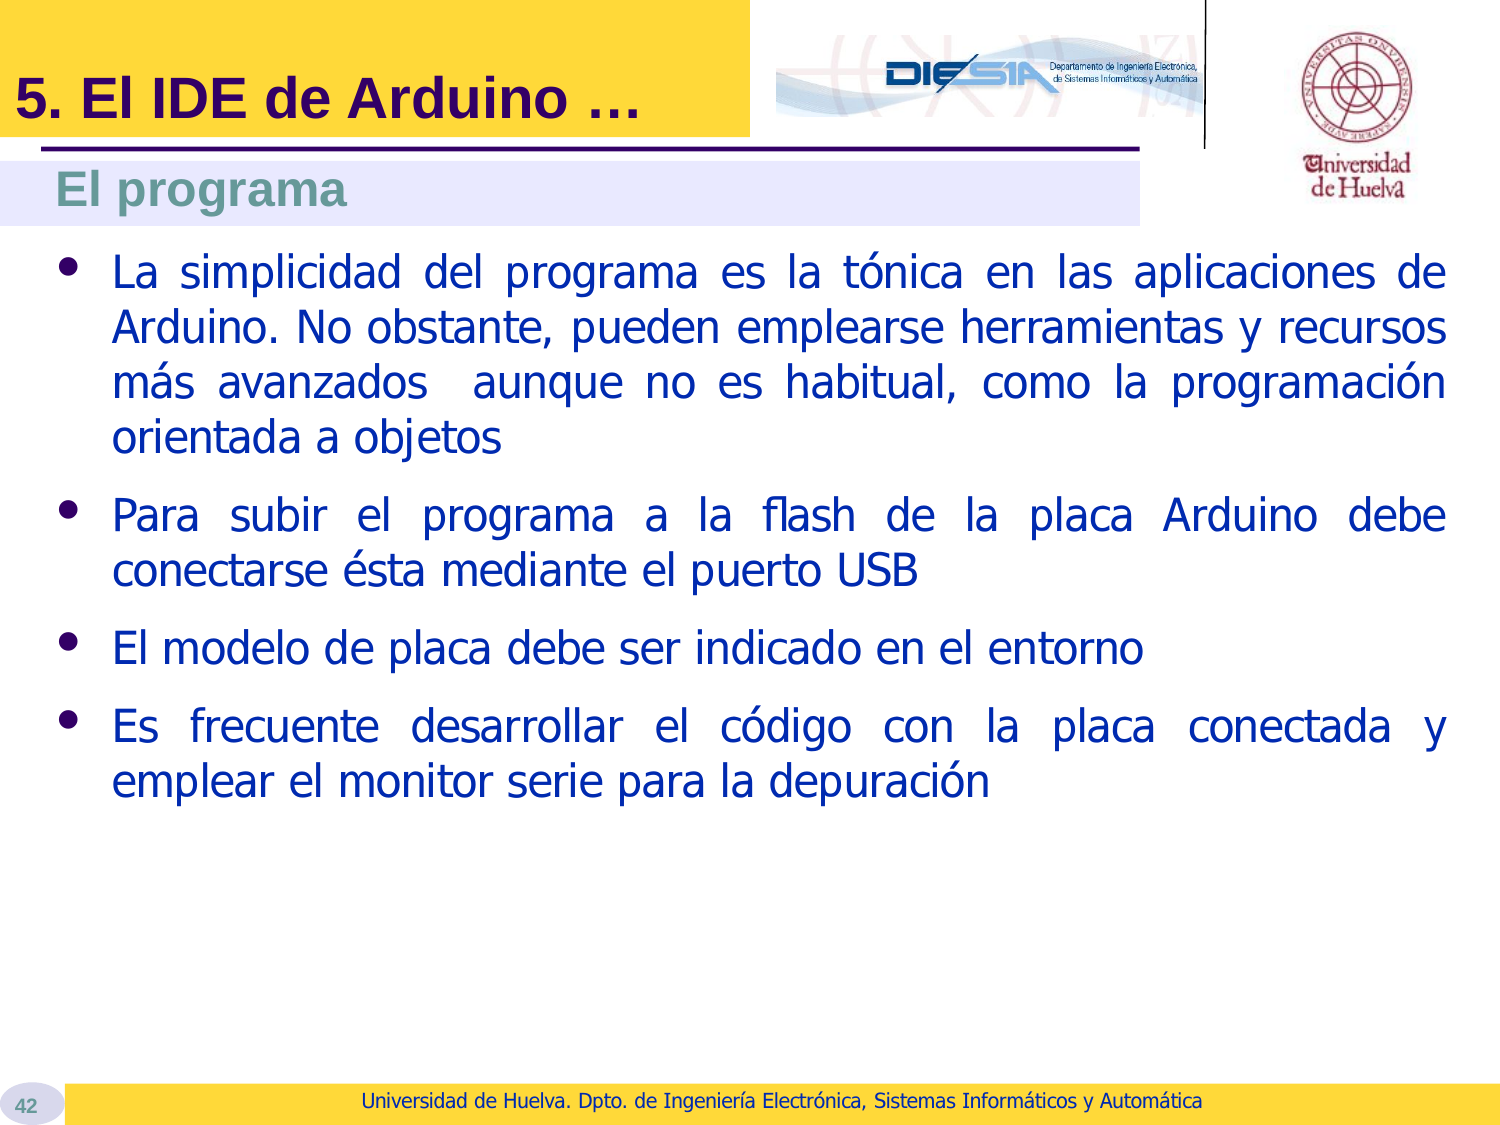

# 5. El IDE de Arduino …
El programa
La simplicidad del programa es la tónica en las aplicaciones de Arduino. No obstante, pueden emplearse herramientas y recursos más avanzados  aunque no es habitual, como la programación orientada a objetos
Para subir el programa a la flash de la placa Arduino debe conectarse ésta mediante el puerto USB
El modelo de placa debe ser indicado en el entorno
Es frecuente desarrollar el código con la placa conectada y emplear el monitor serie para la depuración